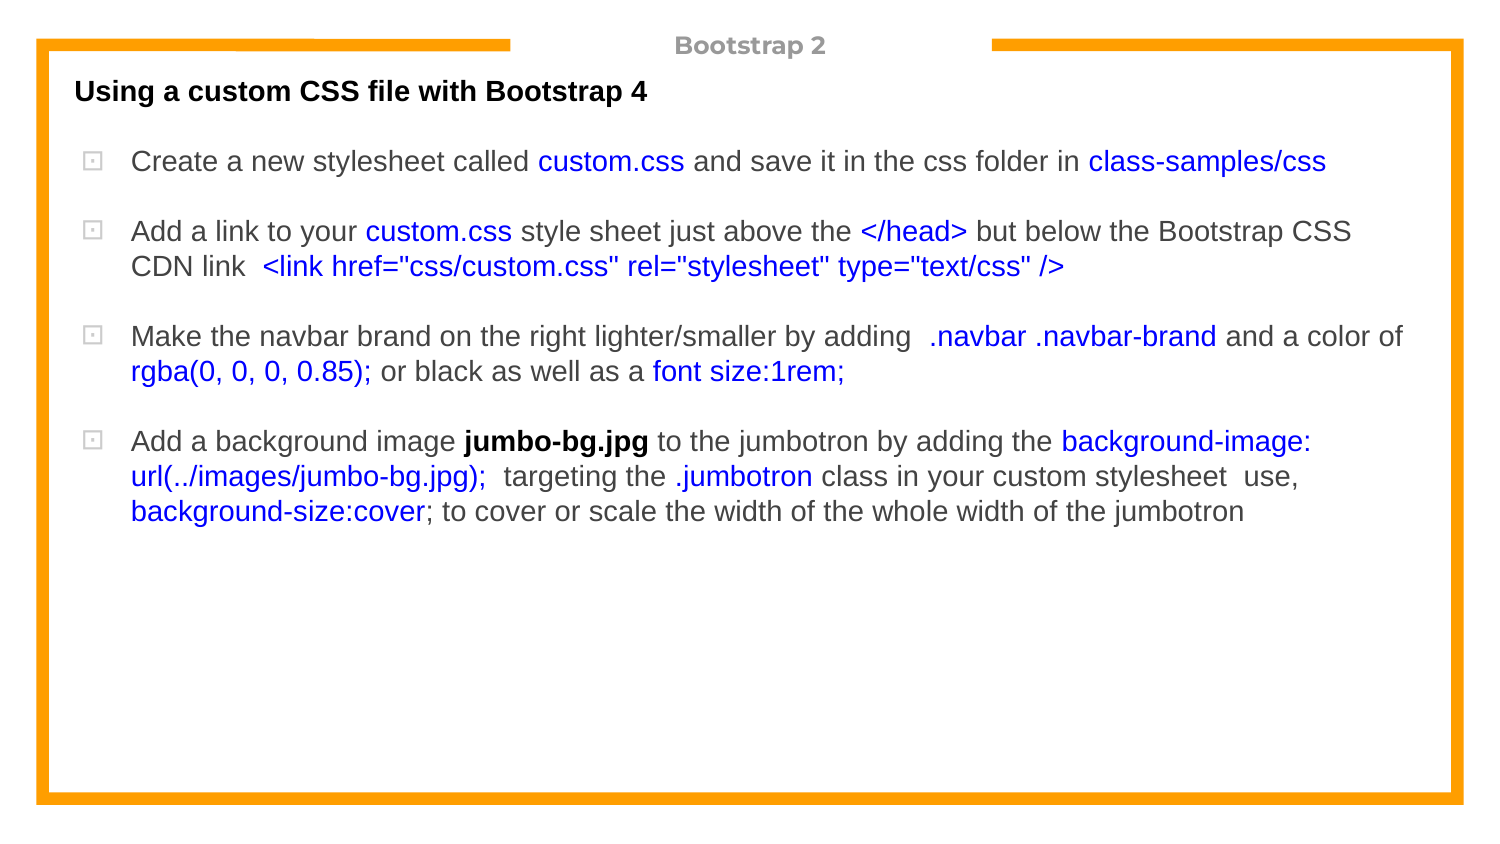

# Bootstrap 2

Using a custom CSS file with Bootstrap 4

Create a new stylesheet called custom.css and save it in the css folder in class-samples/css

Add a link to your custom.css style sheet just above the </head> but below the Bootstrap CSS CDN link  <link href="css/custom.css" rel="stylesheet" type="text/css" />

Make the navbar brand on the right lighter/smaller by adding  .navbar .navbar-brand and a color of rgba(0, 0, 0, 0.85); or black as well as a font size:1rem;

Add a background image jumbo-bg.jpg to the jumbotron by adding the background-image: url(../images/jumbo-bg.jpg);  targeting the .jumbotron class in your custom stylesheet  use, background-size:cover; to cover or scale the width of the whole width of the jumbotron